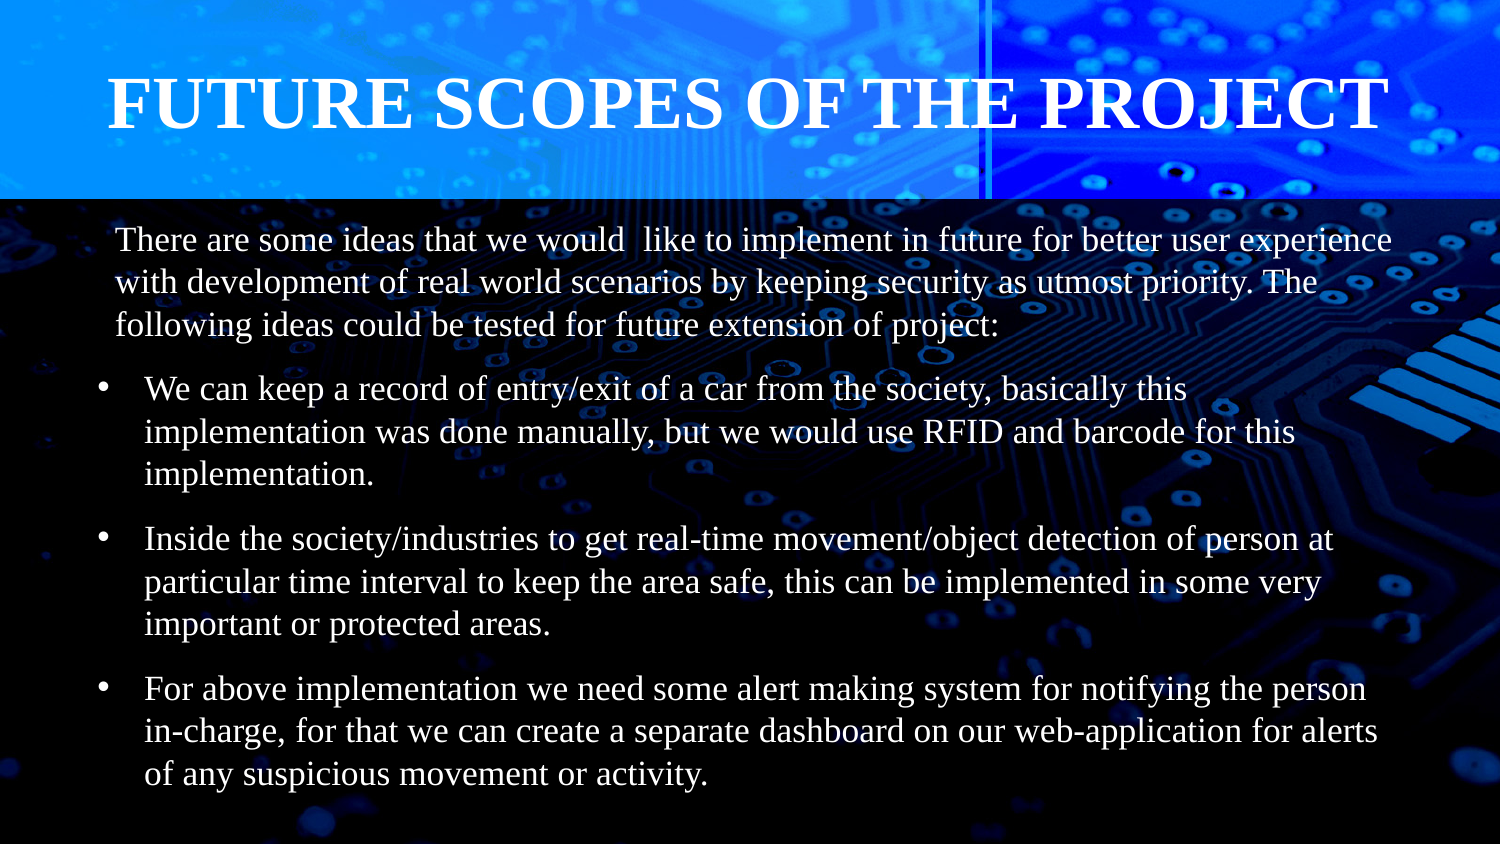

# FUTURE SCOPES OF THE PROJECT
There are some ideas that we would  like to implement in future for better user experience with development of real world scenarios by keeping security as utmost priority. The following ideas could be tested for future extension of project:
We can keep a record of entry/exit of a car from the society, basically this implementation was done manually, but we would use RFID and barcode for this implementation.
Inside the society/industries to get real-time movement/object detection of person at particular time interval to keep the area safe, this can be implemented in some very important or protected areas.
For above implementation we need some alert making system for notifying the person in-charge, for that we can create a separate dashboard on our web-application for alerts of any suspicious movement or activity.